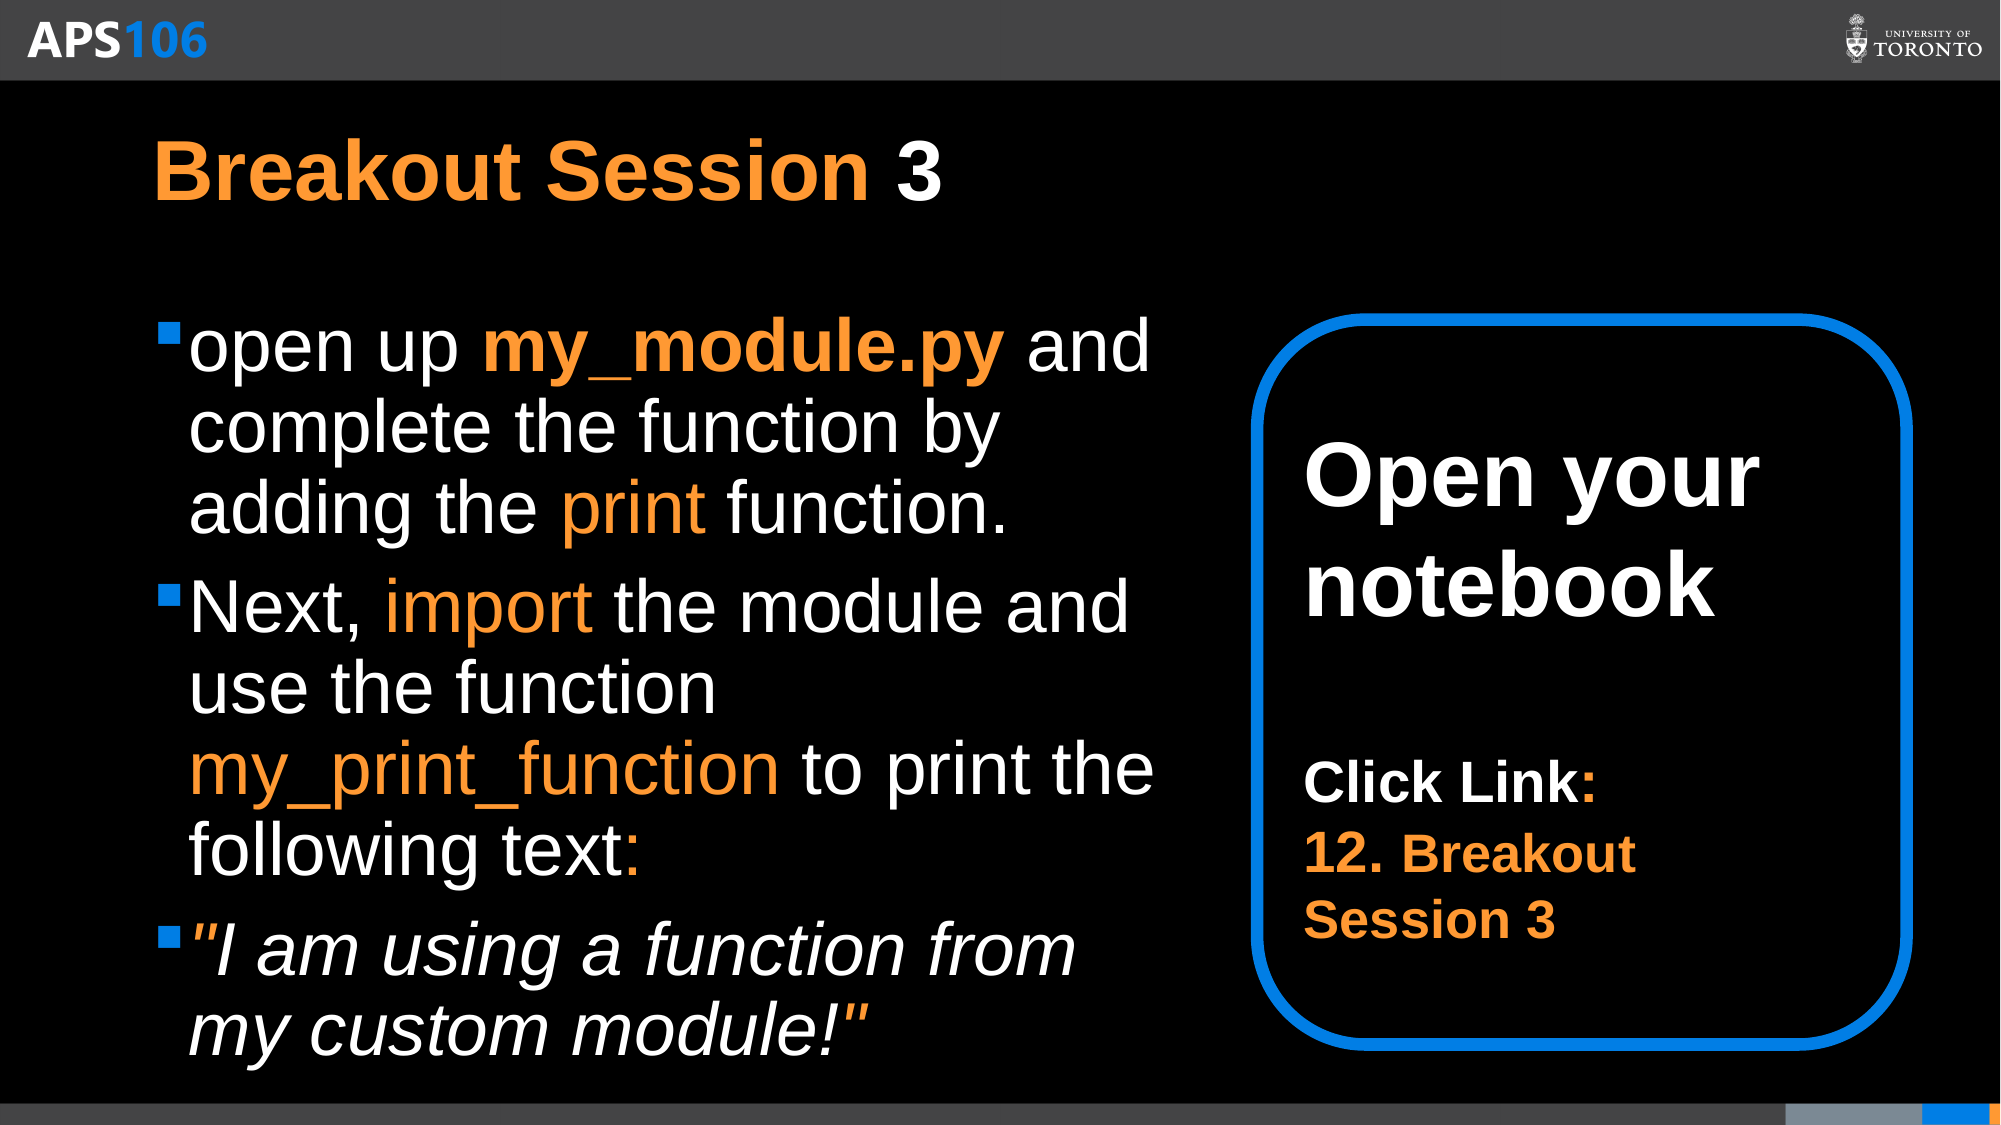

# Breakout Session 3
open up my_module.py and complete the function by adding the print function.
Next, import the module and use the function my_print_function to print the following text:
"I am using a function from my custom module!"
Open your notebook

Click Link:
12. Breakout
Session 3